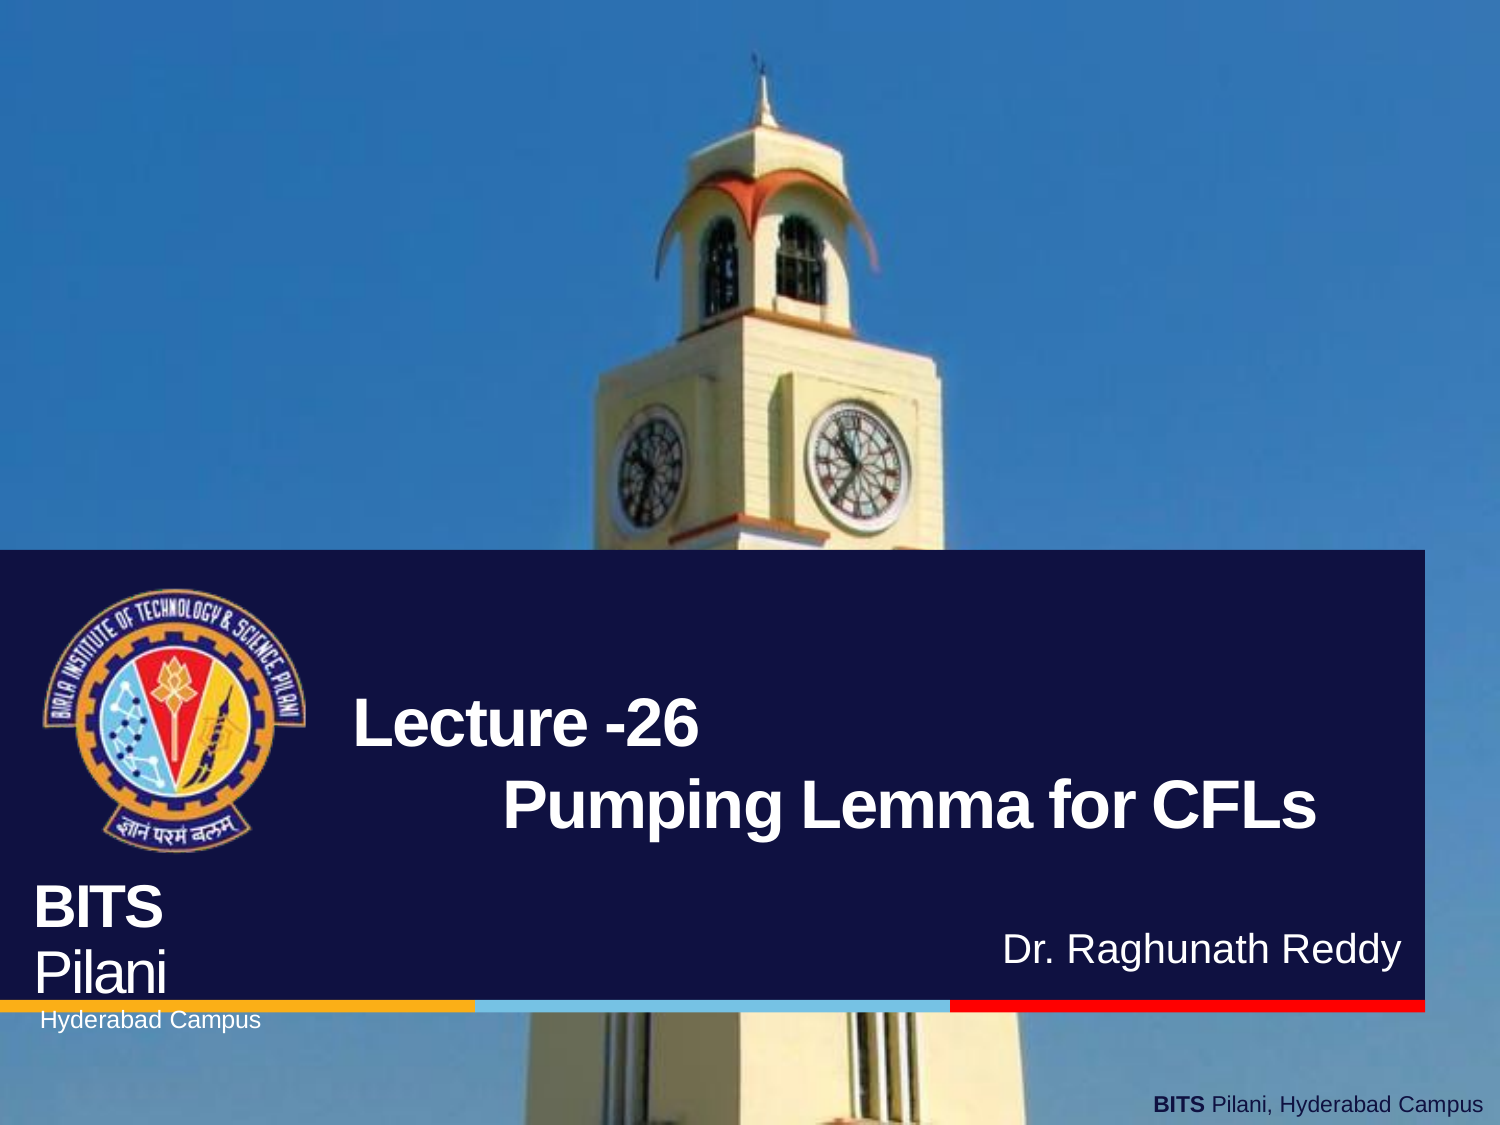

# Lecture -26 Pumping Lemma for CFLs
BITS Pilani
Hyderabad Campus
Dr. Raghunath Reddy
BITS Pilani, Hyderabad Campus